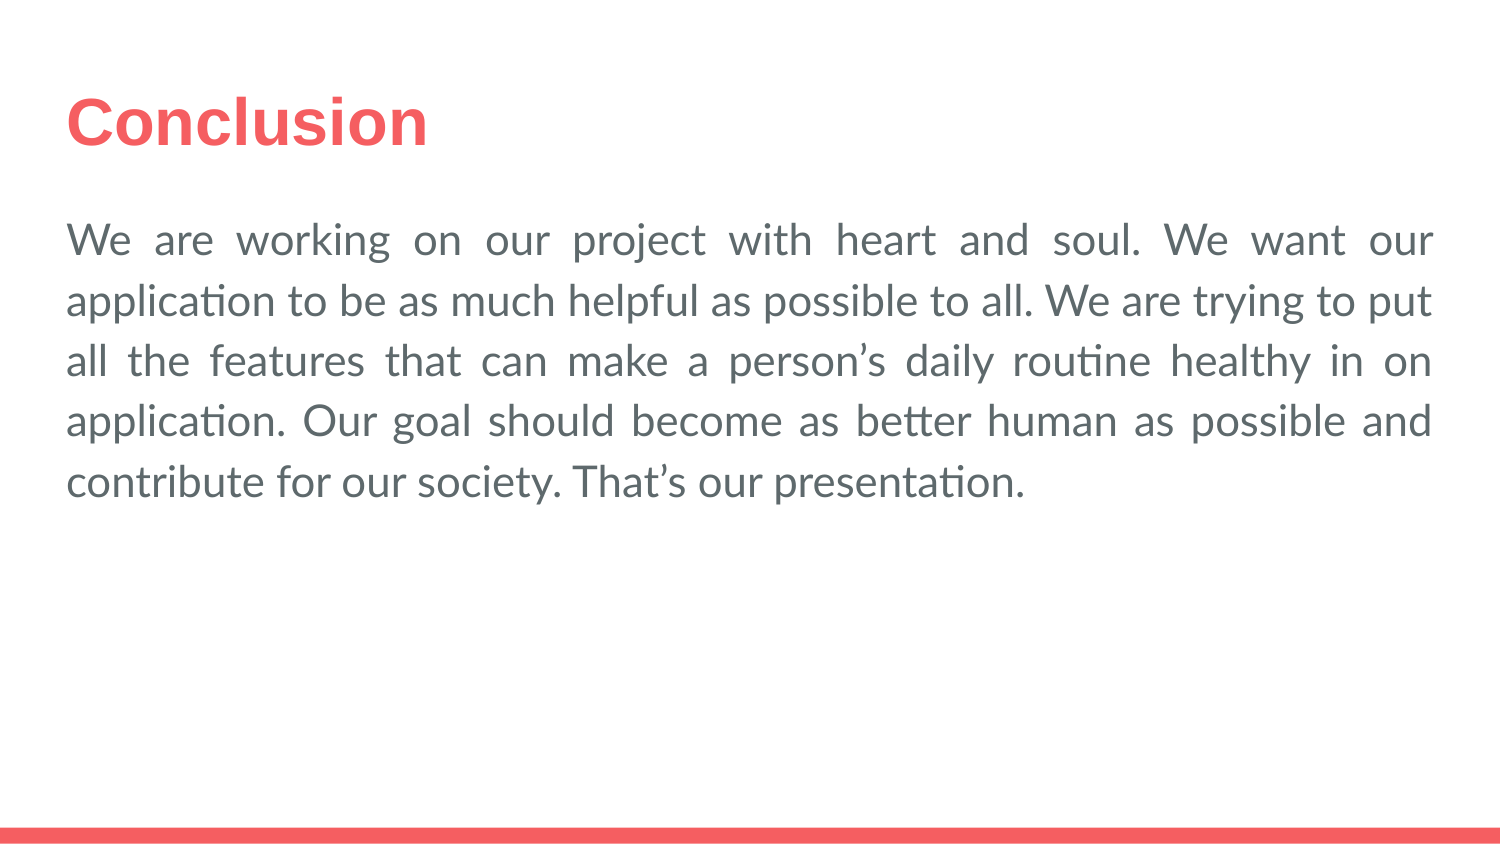

# Conclusion
We are working on our project with heart and soul. We want our application to be as much helpful as possible to all. We are trying to put all the features that can make a person’s daily routine healthy in on application. Our goal should become as better human as possible and contribute for our society. That’s our presentation.